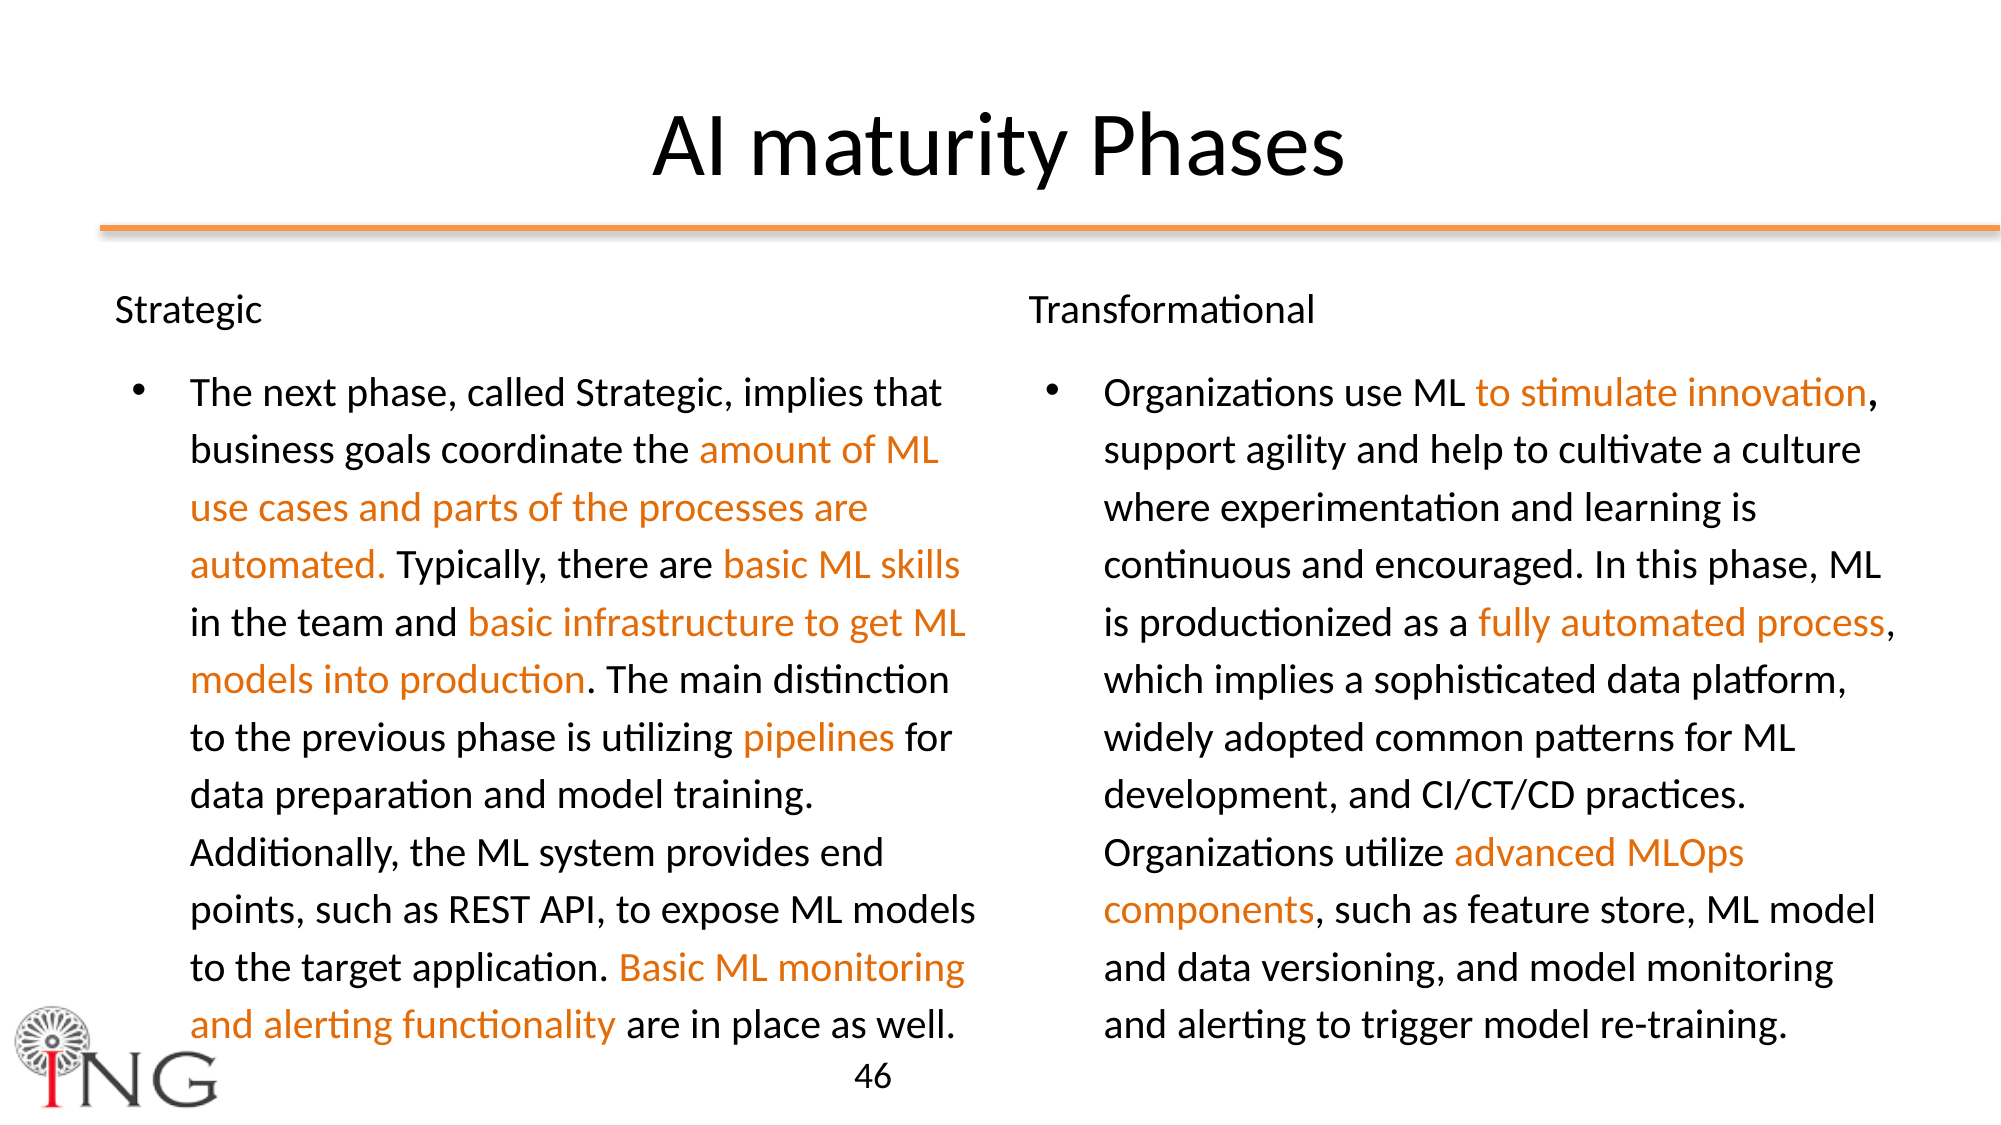

AI maturity Phases
Strategic
The next phase, called Strategic, implies that business goals coordinate the amount of ML use cases and parts of the processes are automated. Typically, there are basic ML skills in the team and basic infrastructure to get ML models into production. The main distinction to the previous phase is utilizing pipelines for data preparation and model training. Additionally, the ML system provides end points, such as REST API, to expose ML models to the target application. Basic ML monitoring and alerting functionality are in place as well.
Transformational
Organizations use ML to stimulate innovation, support agility and help to cultivate a culture where experimentation and learning is continuous and encouraged. In this phase, ML is productionized as a fully automated process, which implies a sophisticated data platform, widely adopted common patterns for ML development, and CI/CT/CD practices. Organizations utilize advanced MLOps components, such as feature store, ML model and data versioning, and model monitoring and alerting to trigger model re-training.
46